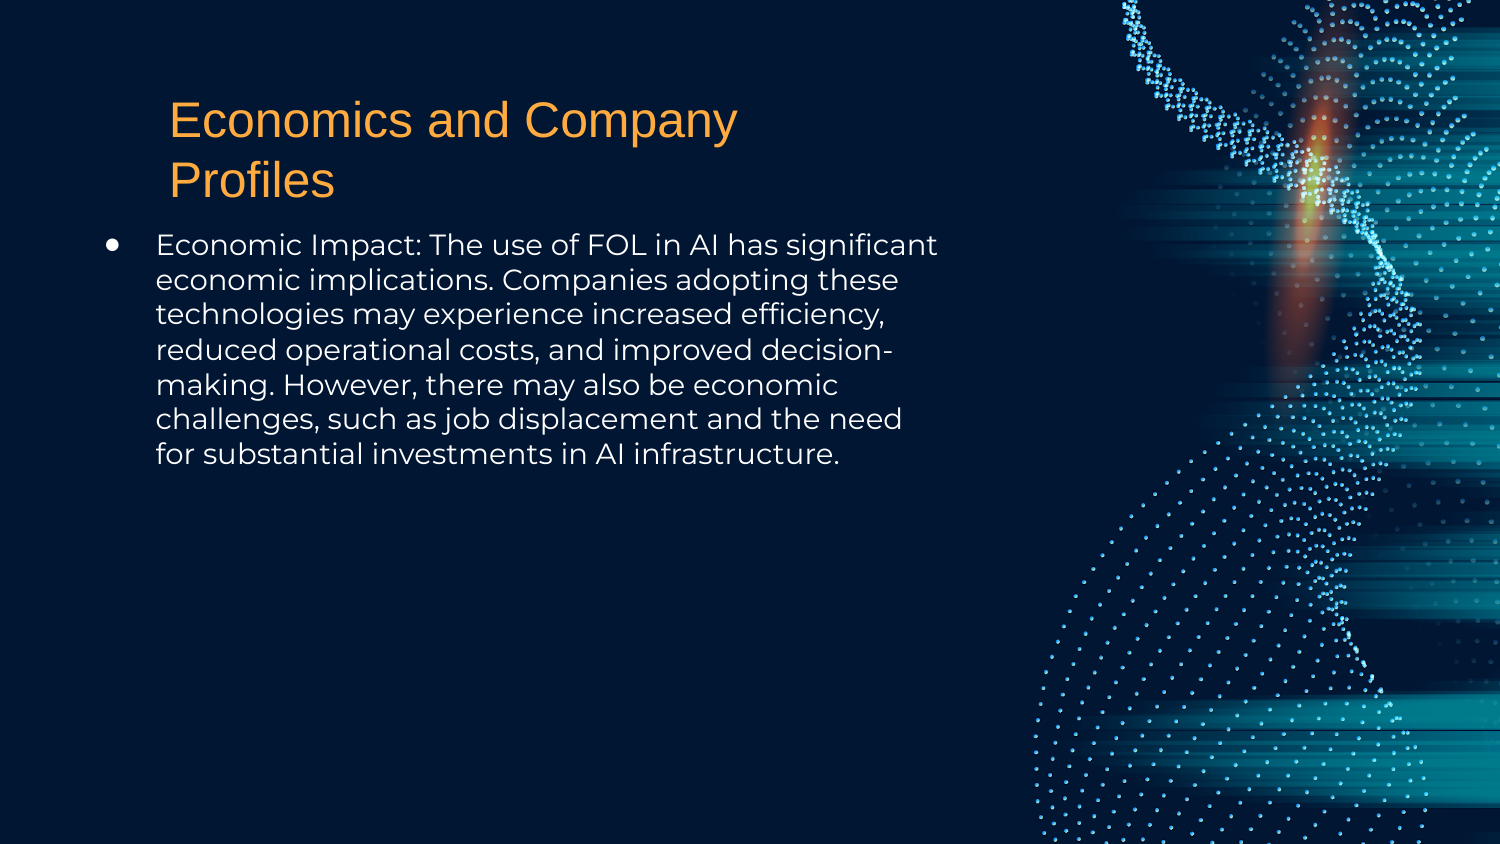

# Economics and Company Profiles
Economic Impact: The use of FOL in AI has significant economic implications. Companies adopting these technologies may experience increased efficiency, reduced operational costs, and improved decision-making. However, there may also be economic challenges, such as job displacement and the need for substantial investments in AI infrastructure.